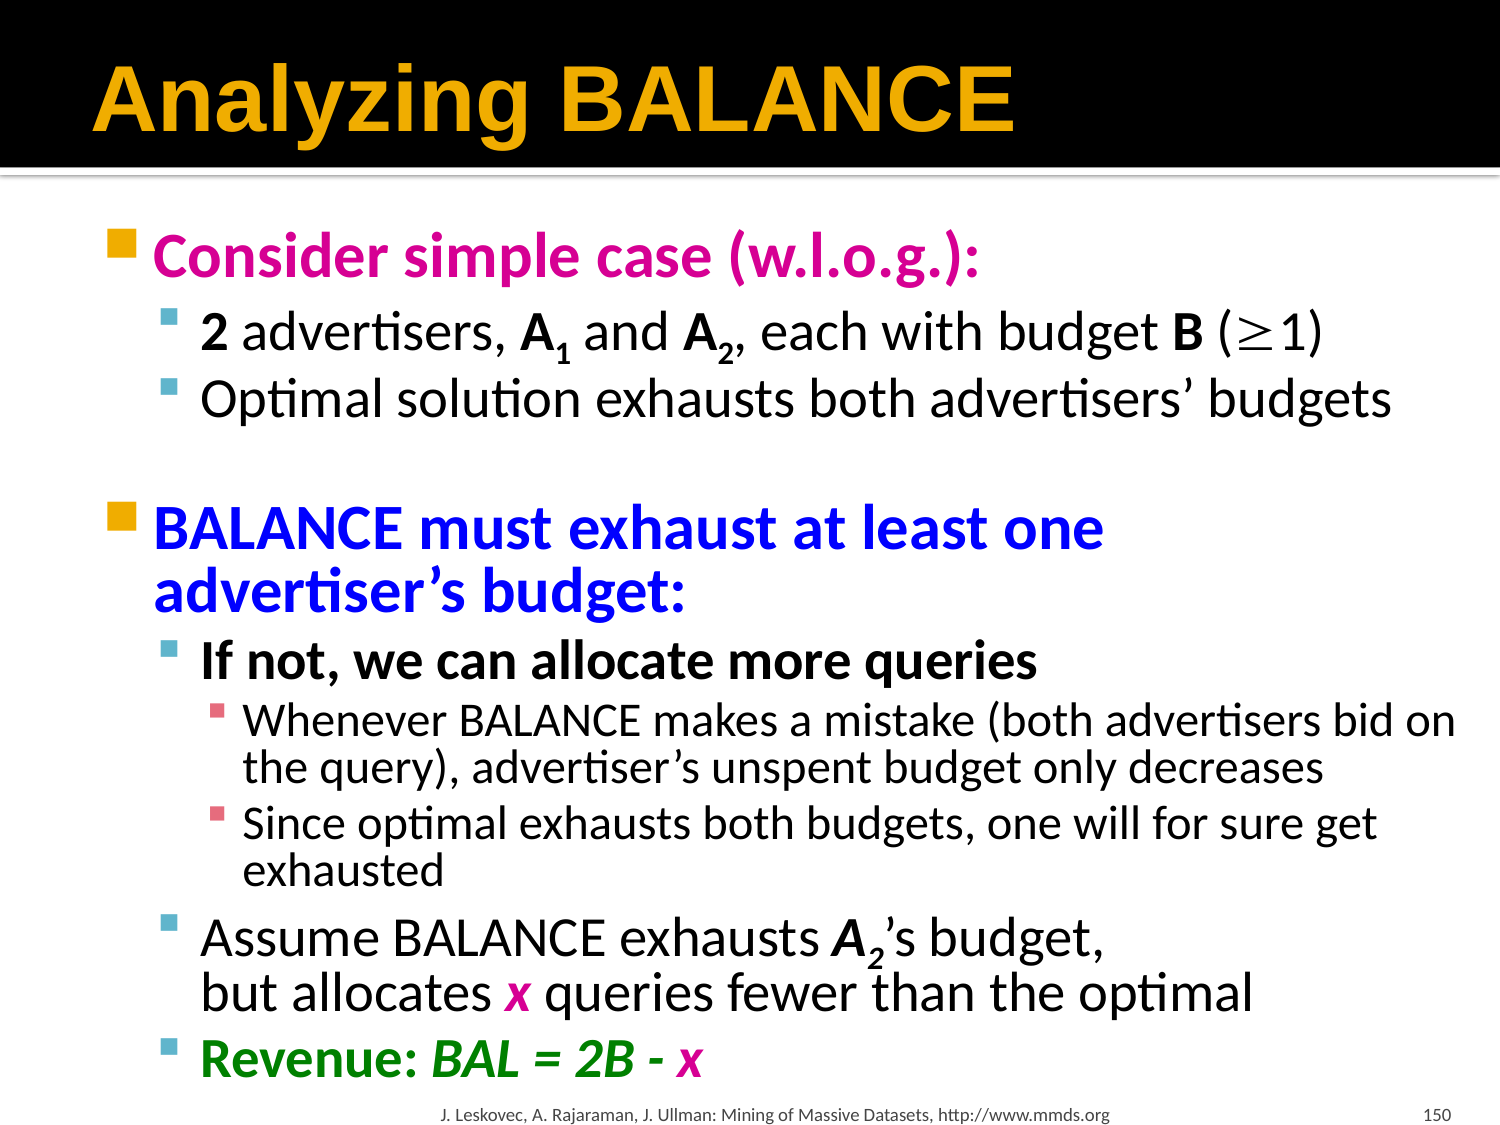

# Analyzing BALANCE
Consider simple case (w.l.o.g.):
2 advertisers, A1 and A2, each with budget B (≥1)
Optimal solution exhausts both advertisers’ budgets

BALANCE must exhaust at least one
advertiser’s budget:
If not, we can allocate more queries
Whenever BALANCE makes a mistake (both advertisers bid on the query), advertiser’s unspent budget only decreases
Since optimal exhausts both budgets, one will for sure get exhausted
Assume BALANCE exhausts A2’s budget,
but allocates x queries fewer than the optimal
Revenue: BAL = 2B - x

J. Leskovec, A. Rajaraman, J. Ullman: Mining of Massive Datasets, http://www.mmds.org
150